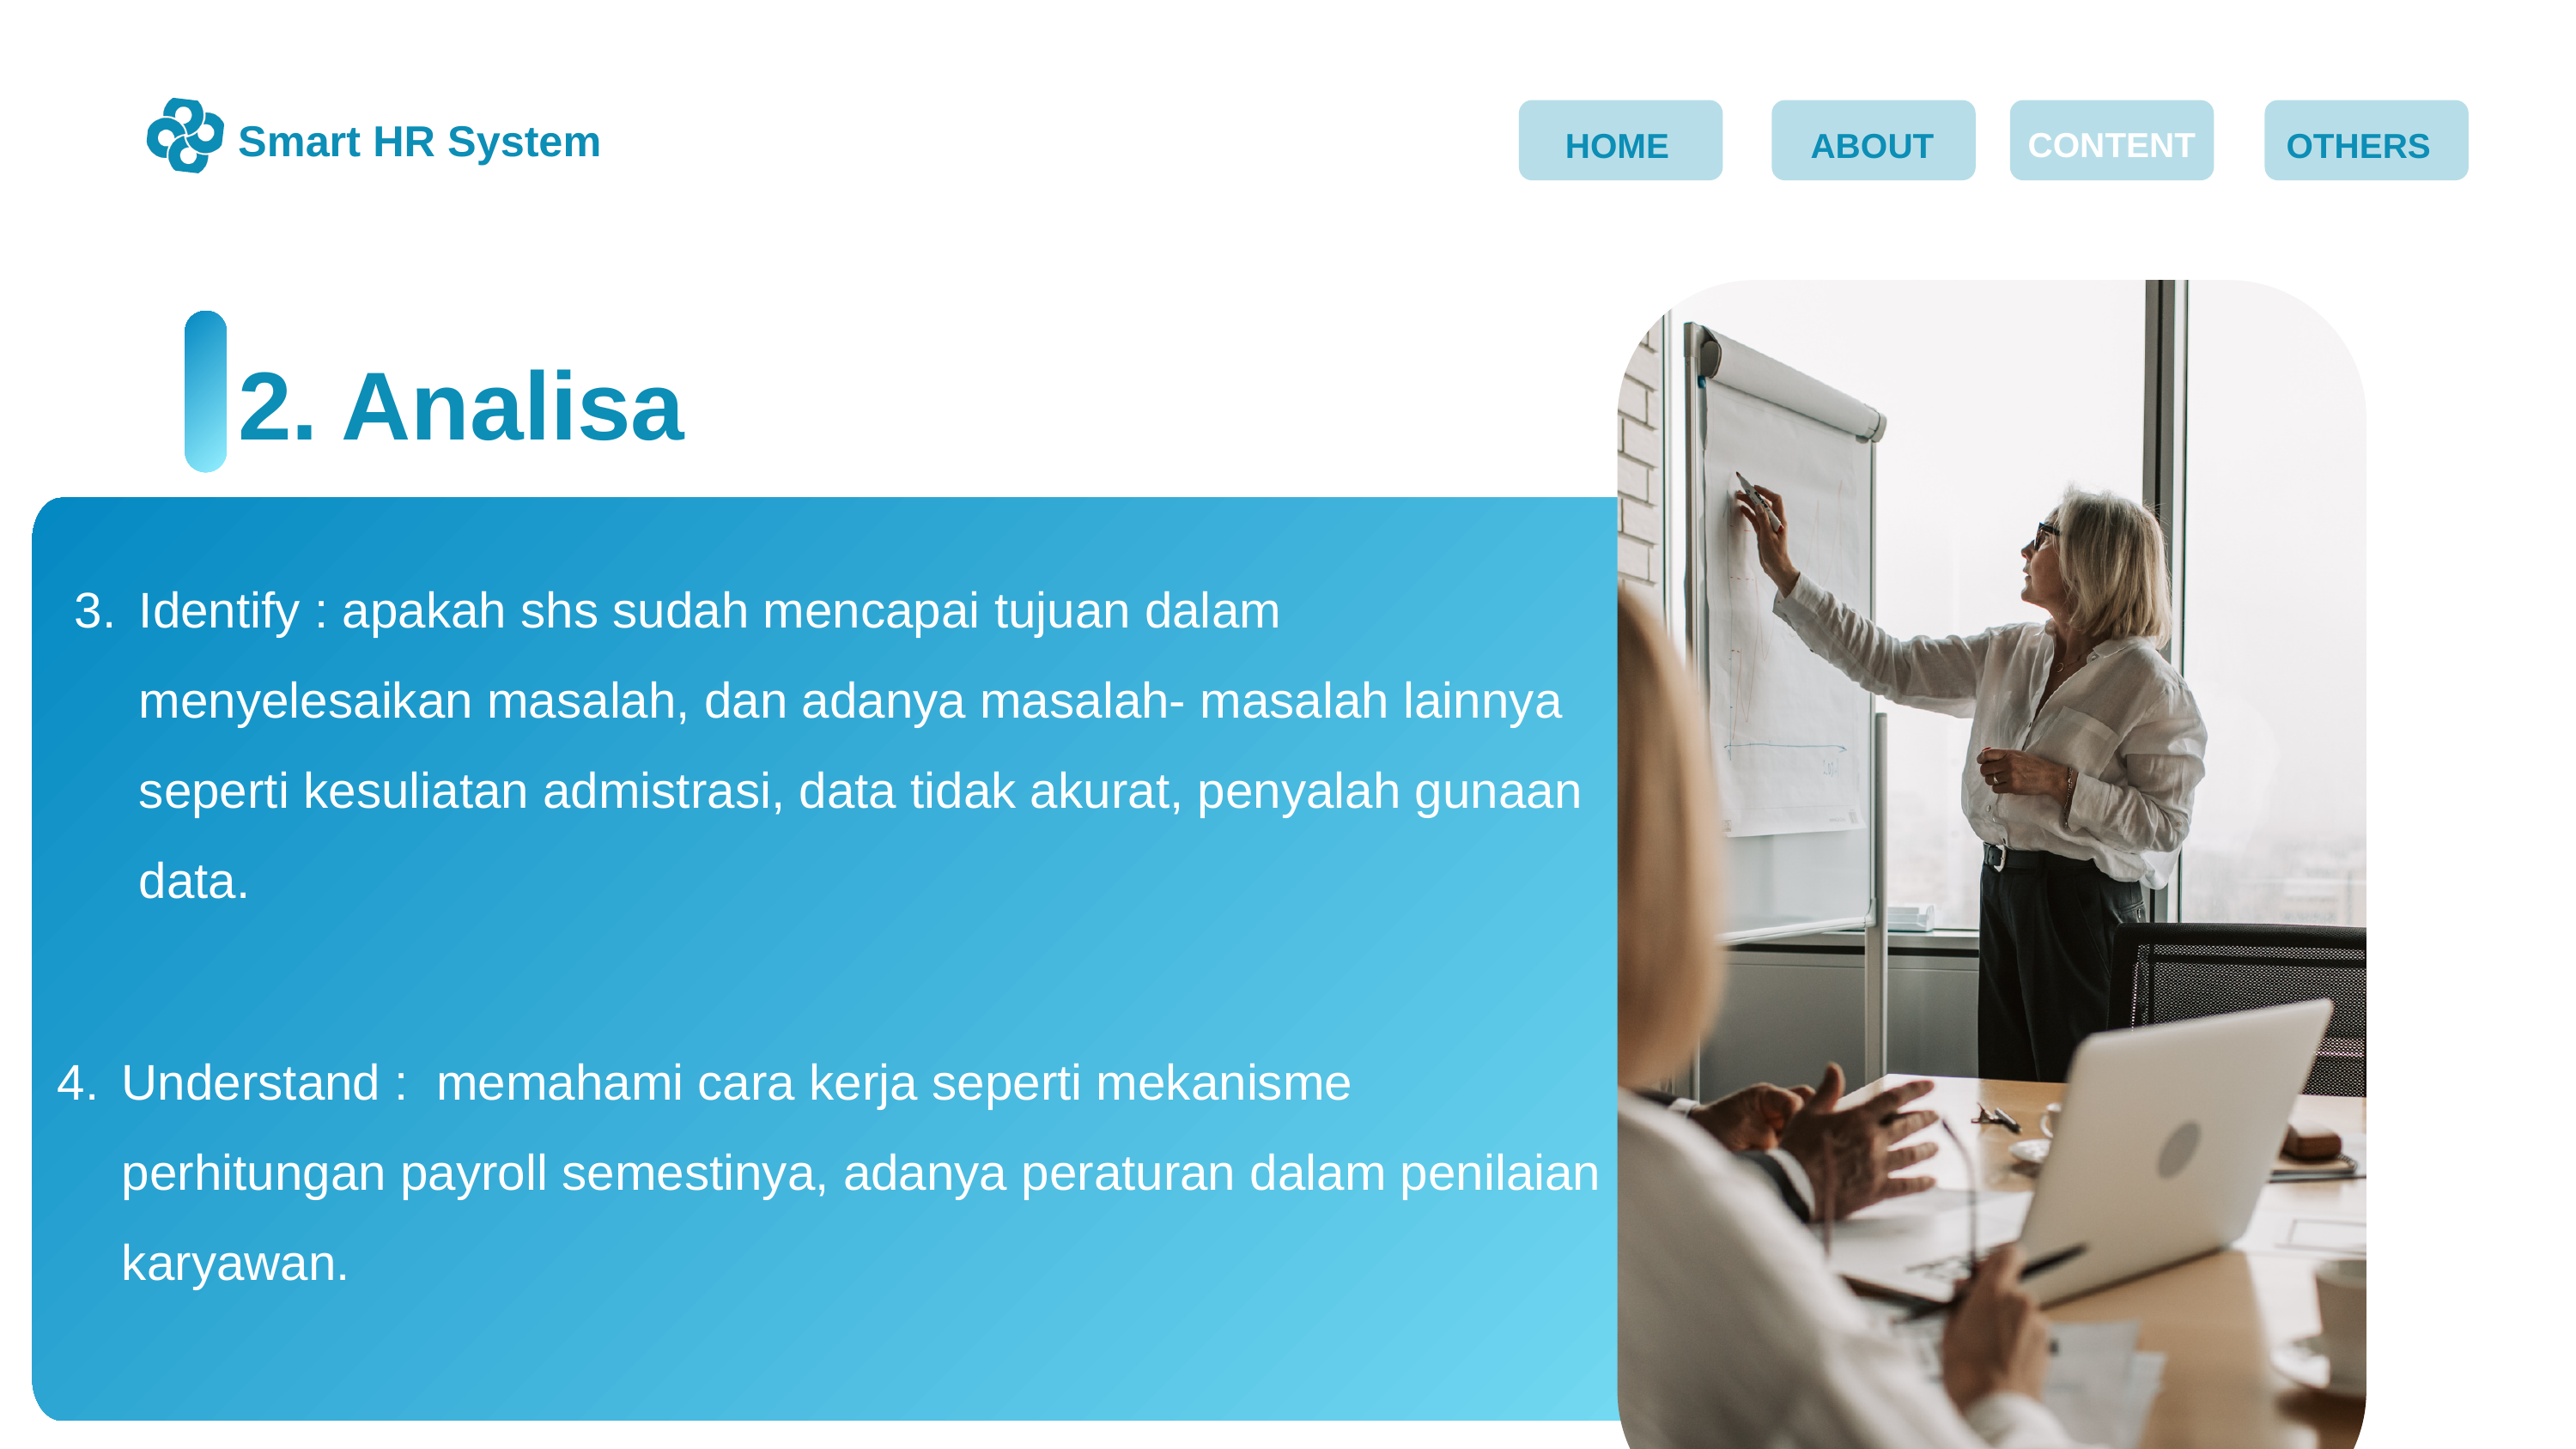

Smart HR System
CONTENT
HOME
ABOUT
OTHERS

2. Analisa

Identify : apakah shs sudah mencapai tujuan dalam menyelesaikan masalah, dan adanya masalah- masalah lainnya seperti kesuliatan admistrasi, data tidak akurat, penyalah gunaan data.
Understand :  memahami cara kerja seperti mekanisme perhitungan payroll semestinya, adanya peraturan dalam penilaian karyawan.